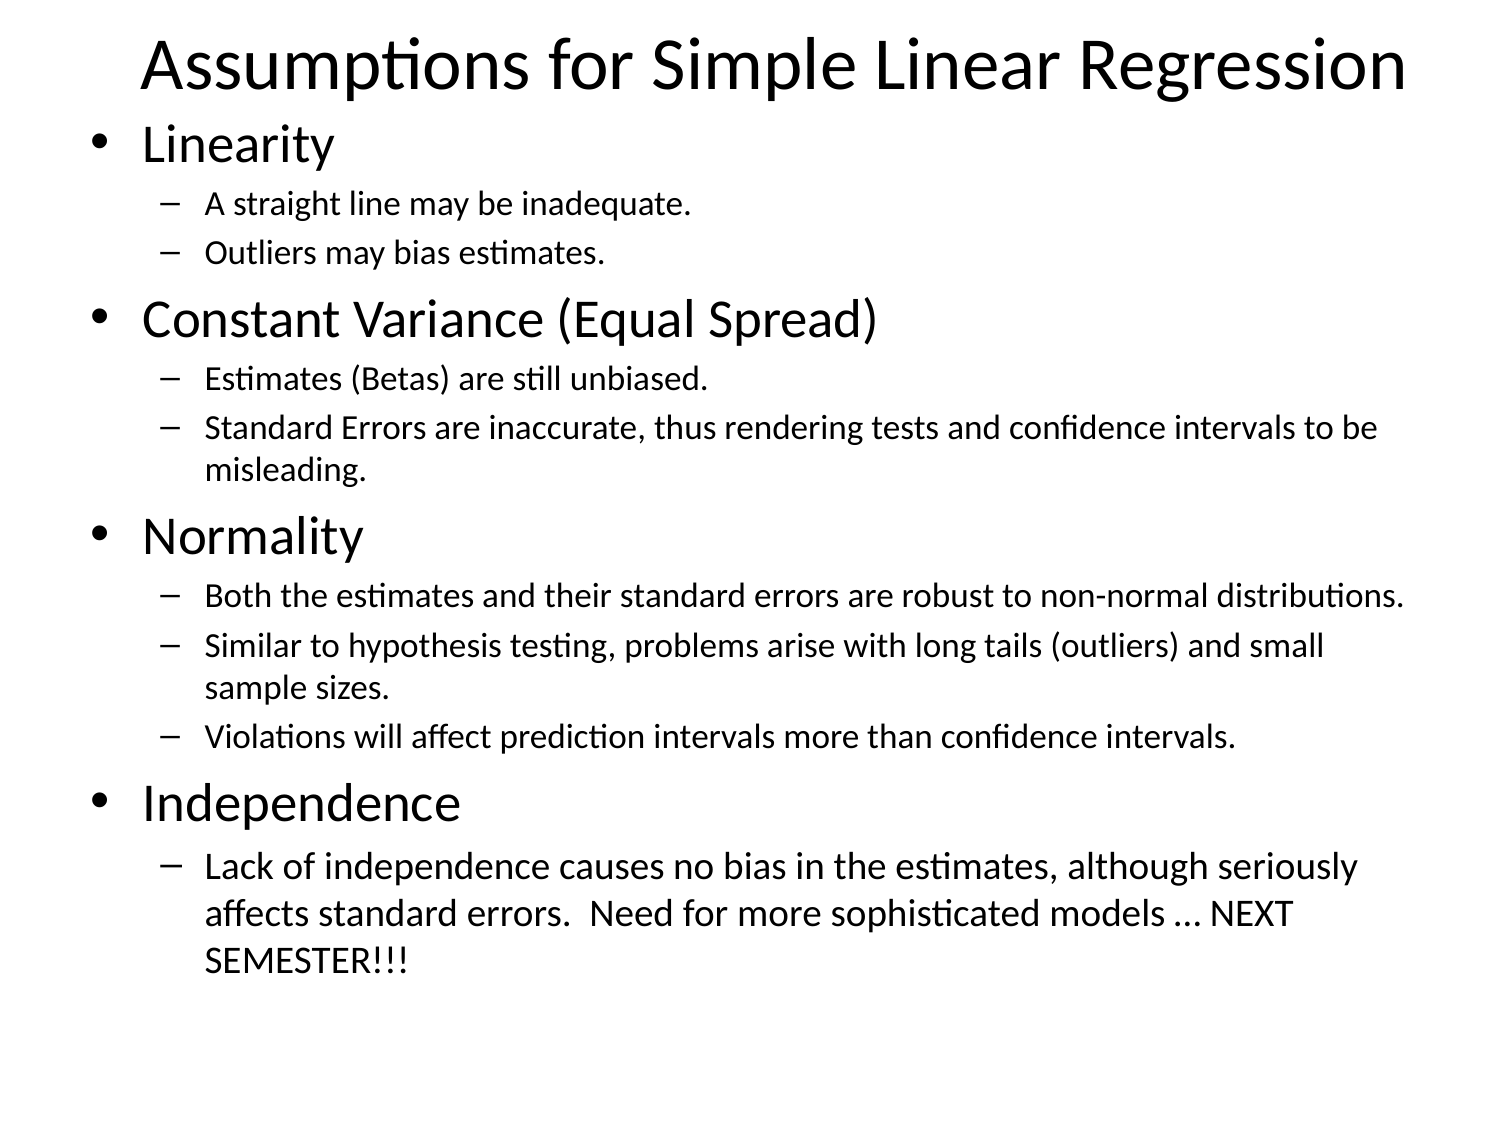

# Assumptions for Simple Linear Regression
Linearity
A straight line may be inadequate.
Outliers may bias estimates.
Constant Variance (Equal Spread)
Estimates (Betas) are still unbiased.
Standard Errors are inaccurate, thus rendering tests and confidence intervals to be misleading.
Normality
Both the estimates and their standard errors are robust to non-normal distributions.
Similar to hypothesis testing, problems arise with long tails (outliers) and small sample sizes.
Violations will affect prediction intervals more than confidence intervals.
Independence
Lack of independence causes no bias in the estimates, although seriously affects standard errors.  Need for more sophisticated models … NEXT SEMESTER!!!